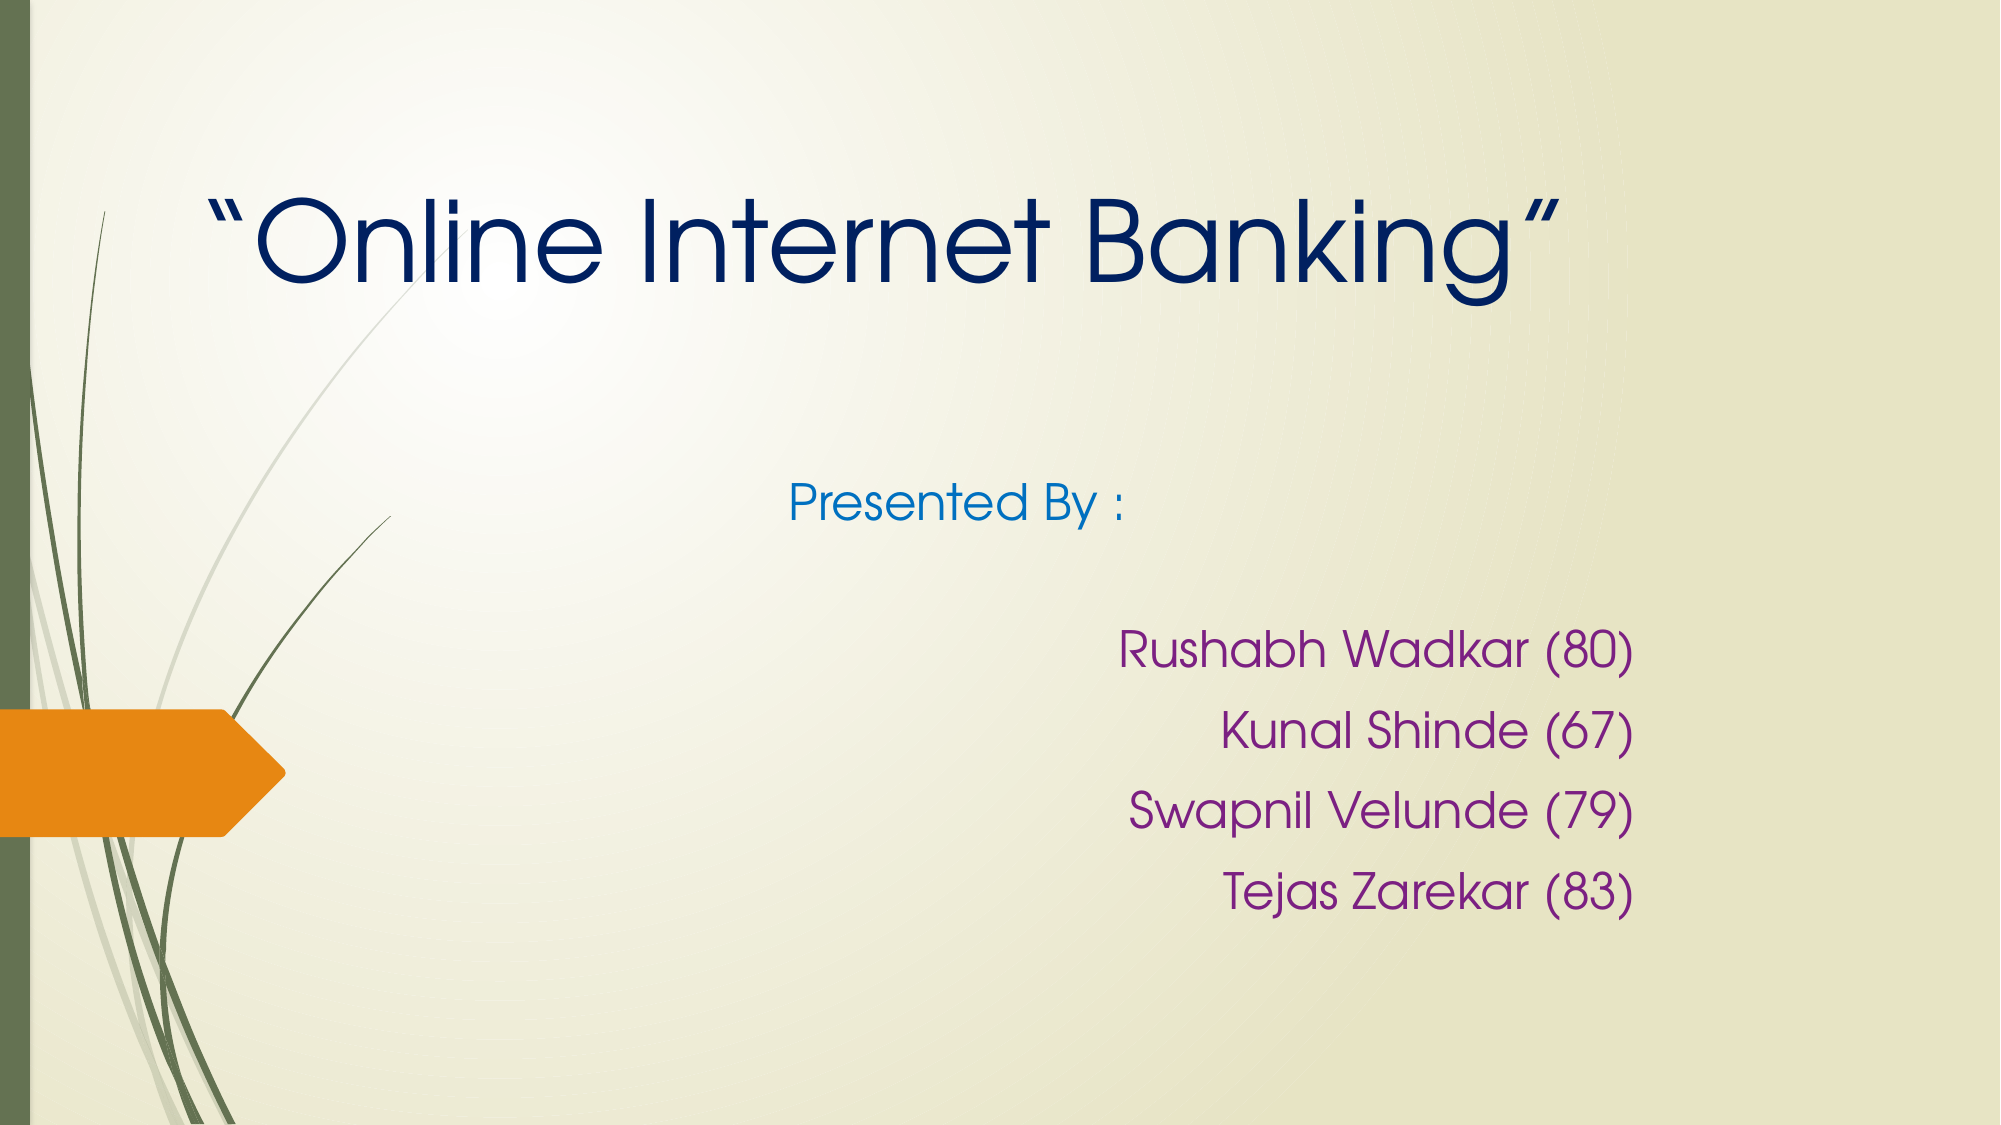

# “Online Internet Banking”

Presented By :

Rushabh Wadkar (80)
Kunal Shinde (67)
Swapnil Velunde (79)
Tejas Zarekar (83)